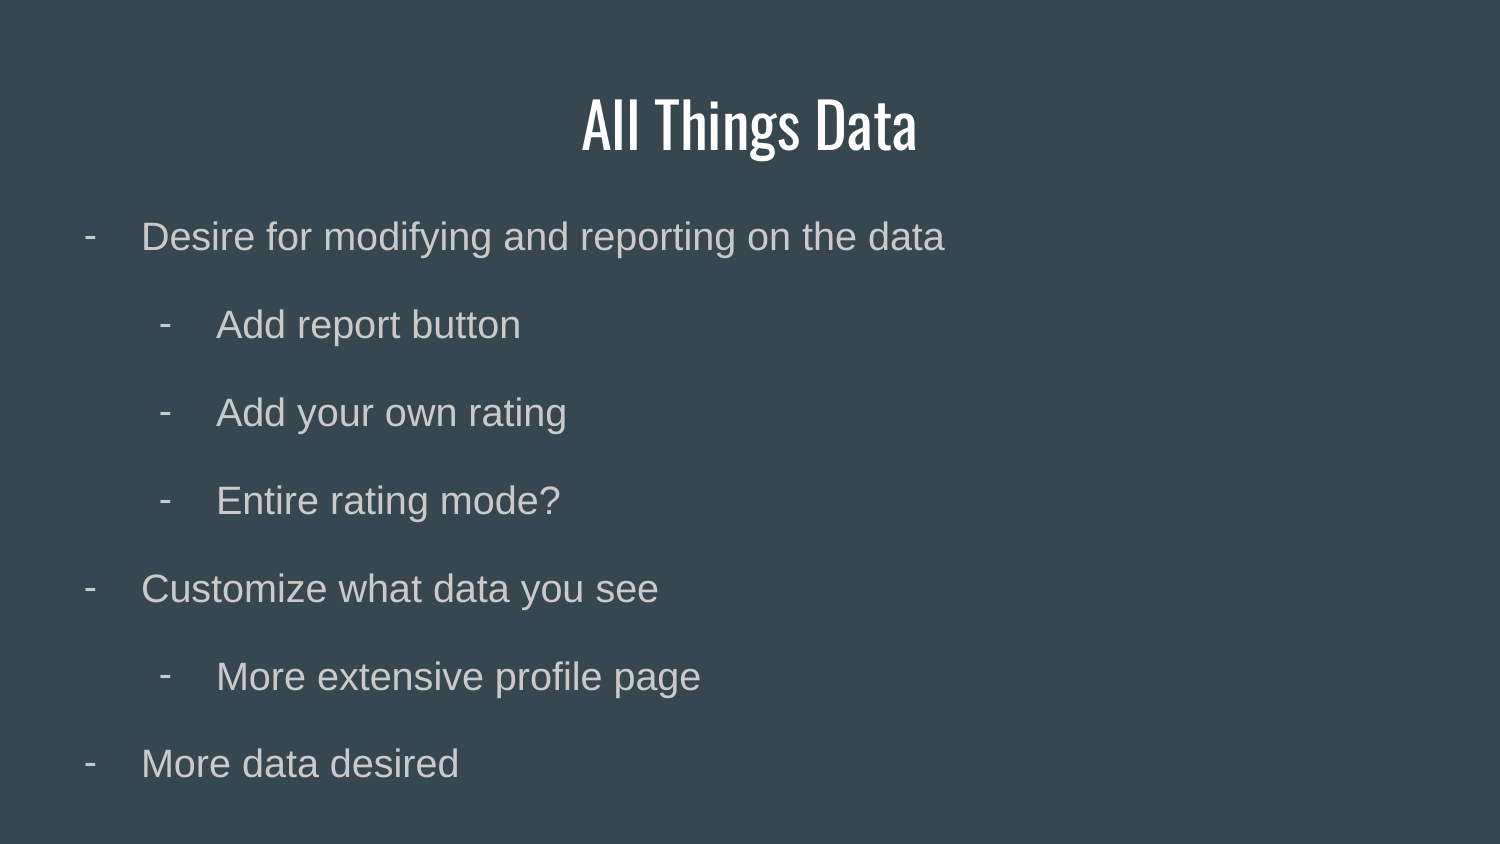

# All Things Data
Desire for modifying and reporting on the data
Add report button
Add your own rating
Entire rating mode?
Customize what data you see
More extensive profile page
More data desired